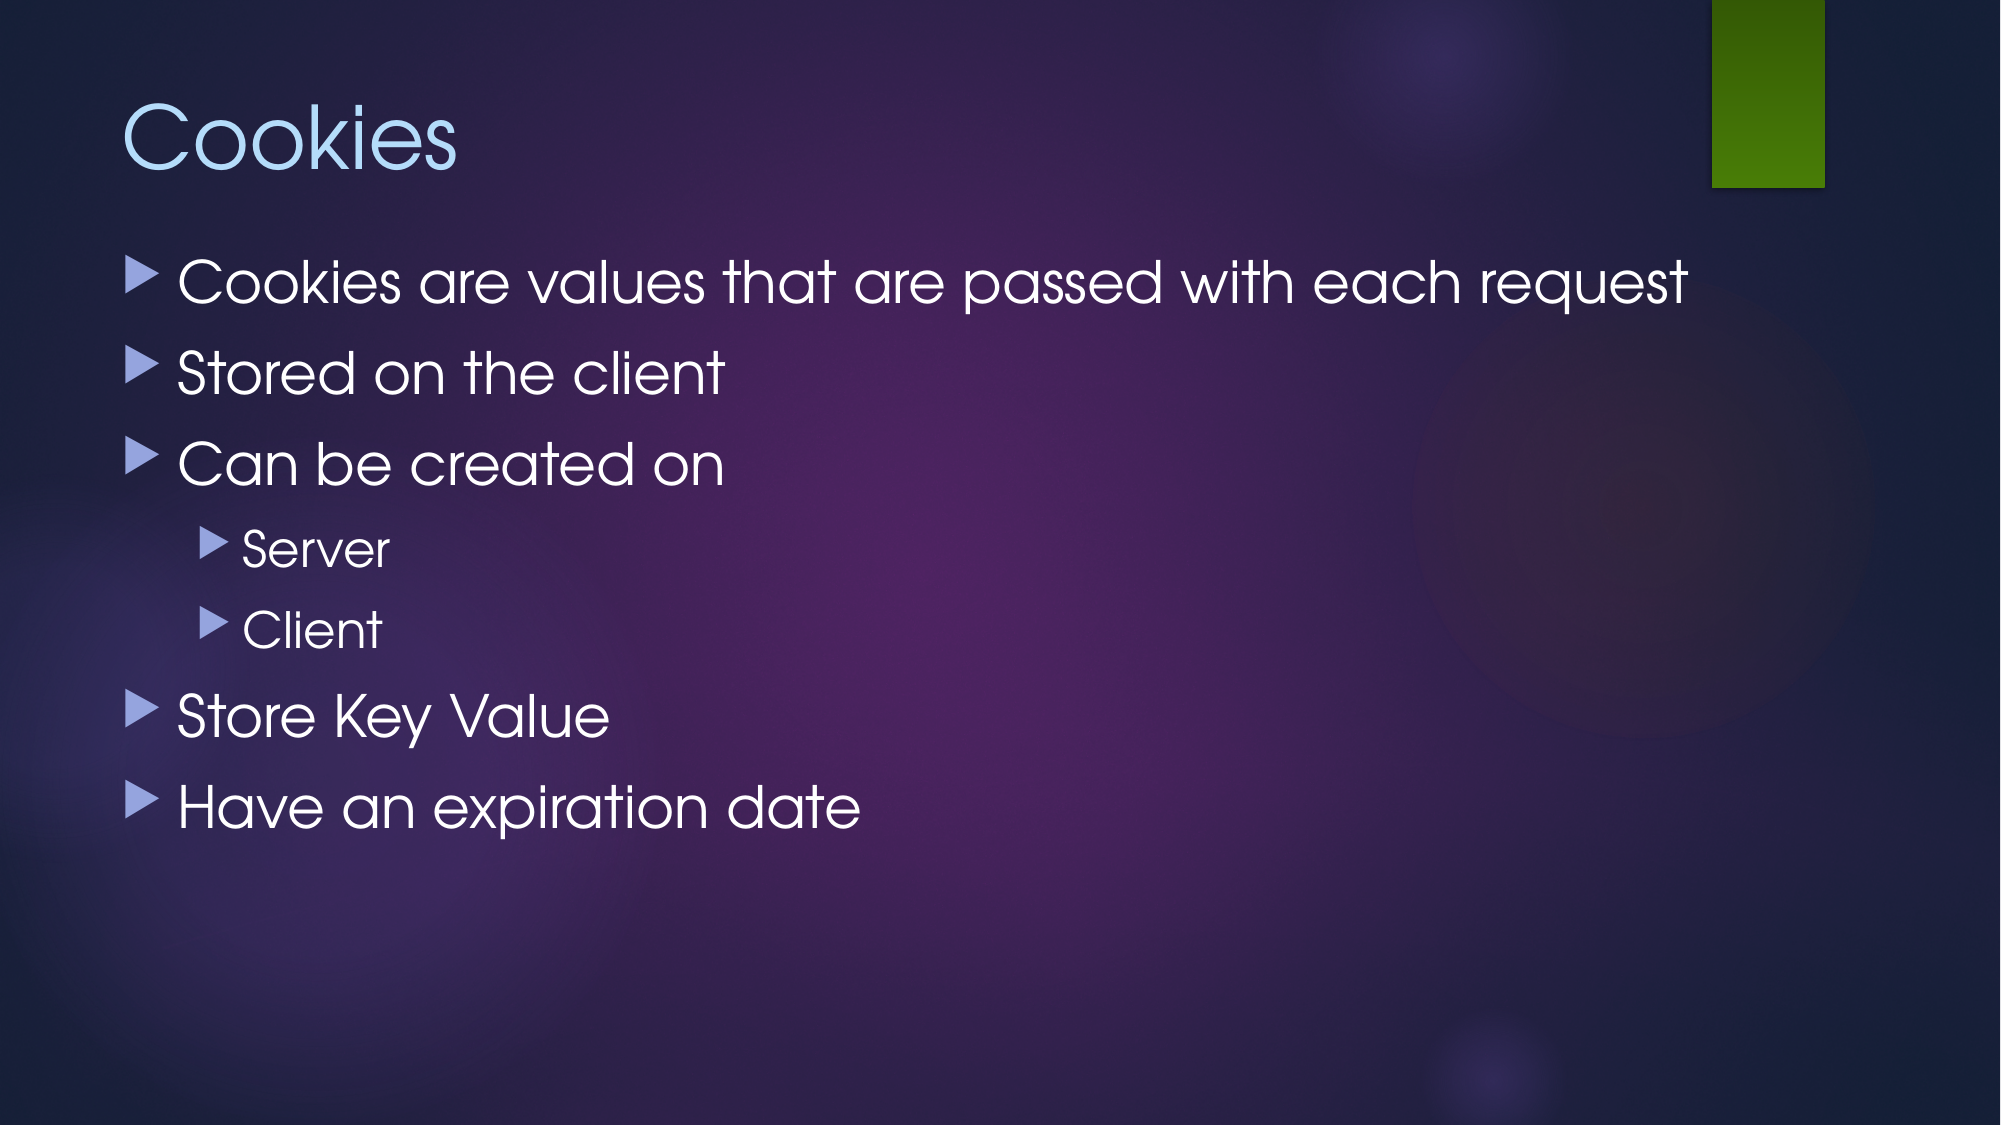

# Cookies
Cookies are values that are passed with each request
Stored on the client
Can be created on
Server
Client
Store Key Value
Have an expiration date